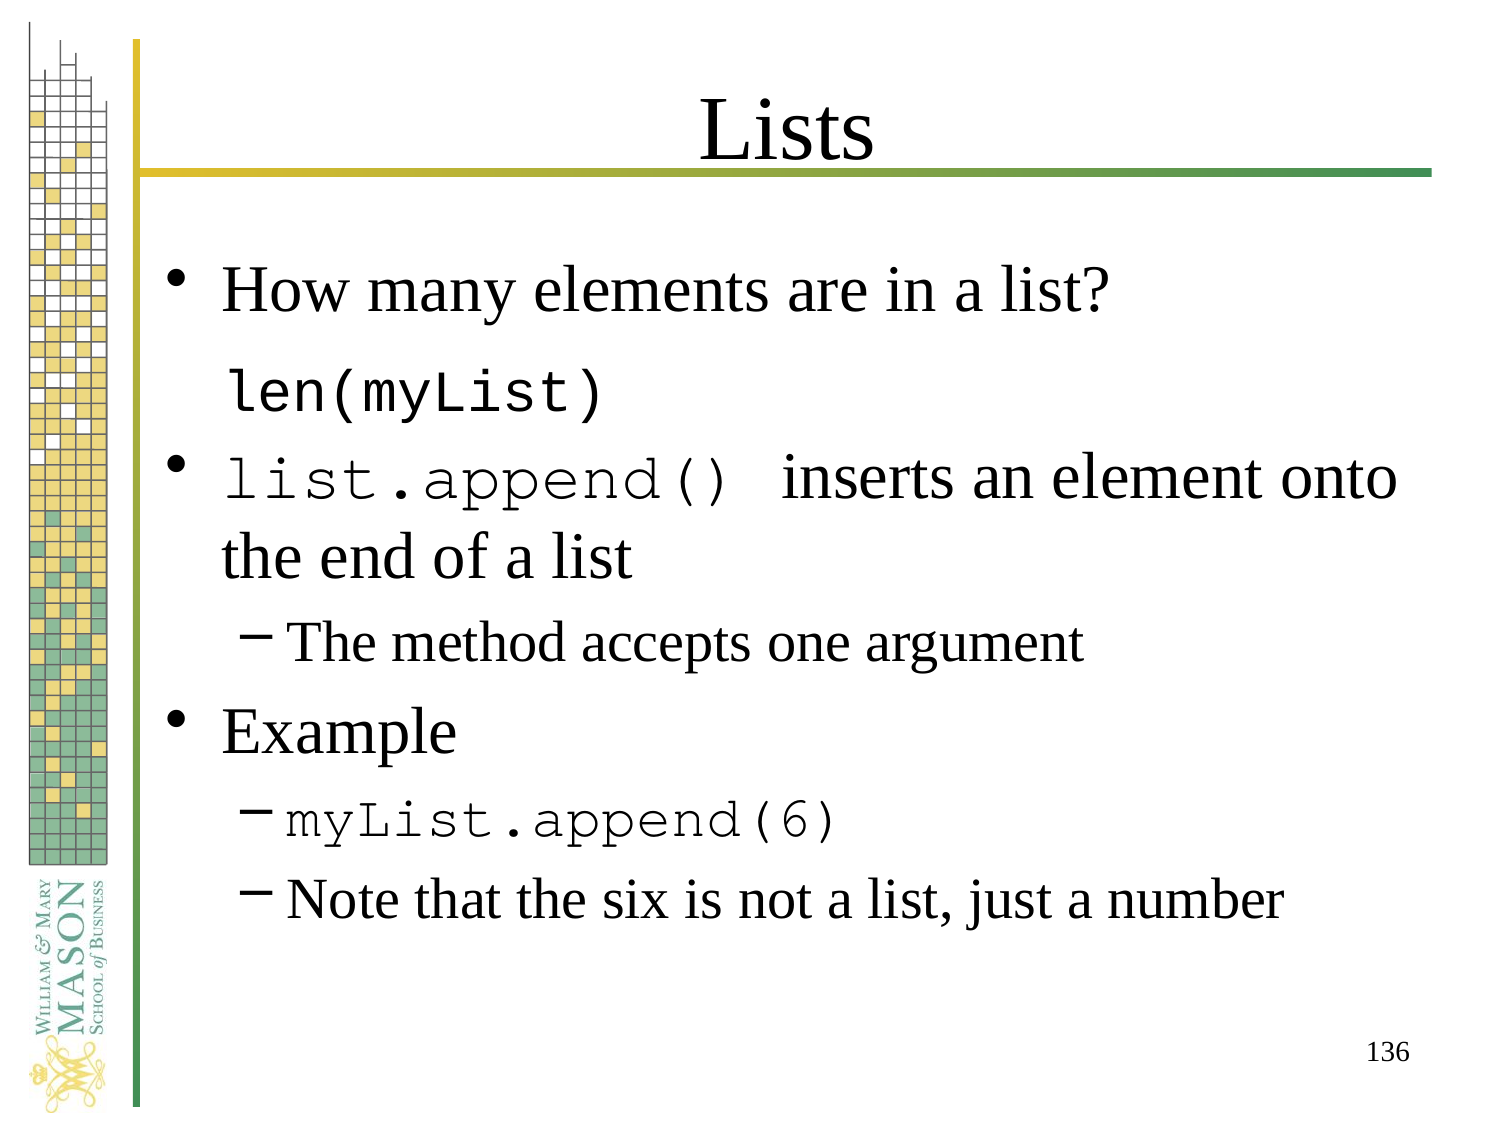

# Lists
How many elements are in a list?

list.append() inserts an element onto the end of a list
The method accepts one argument
Example
myList.append(6)
Note that the six is not a list, just a number

len(myList)
136